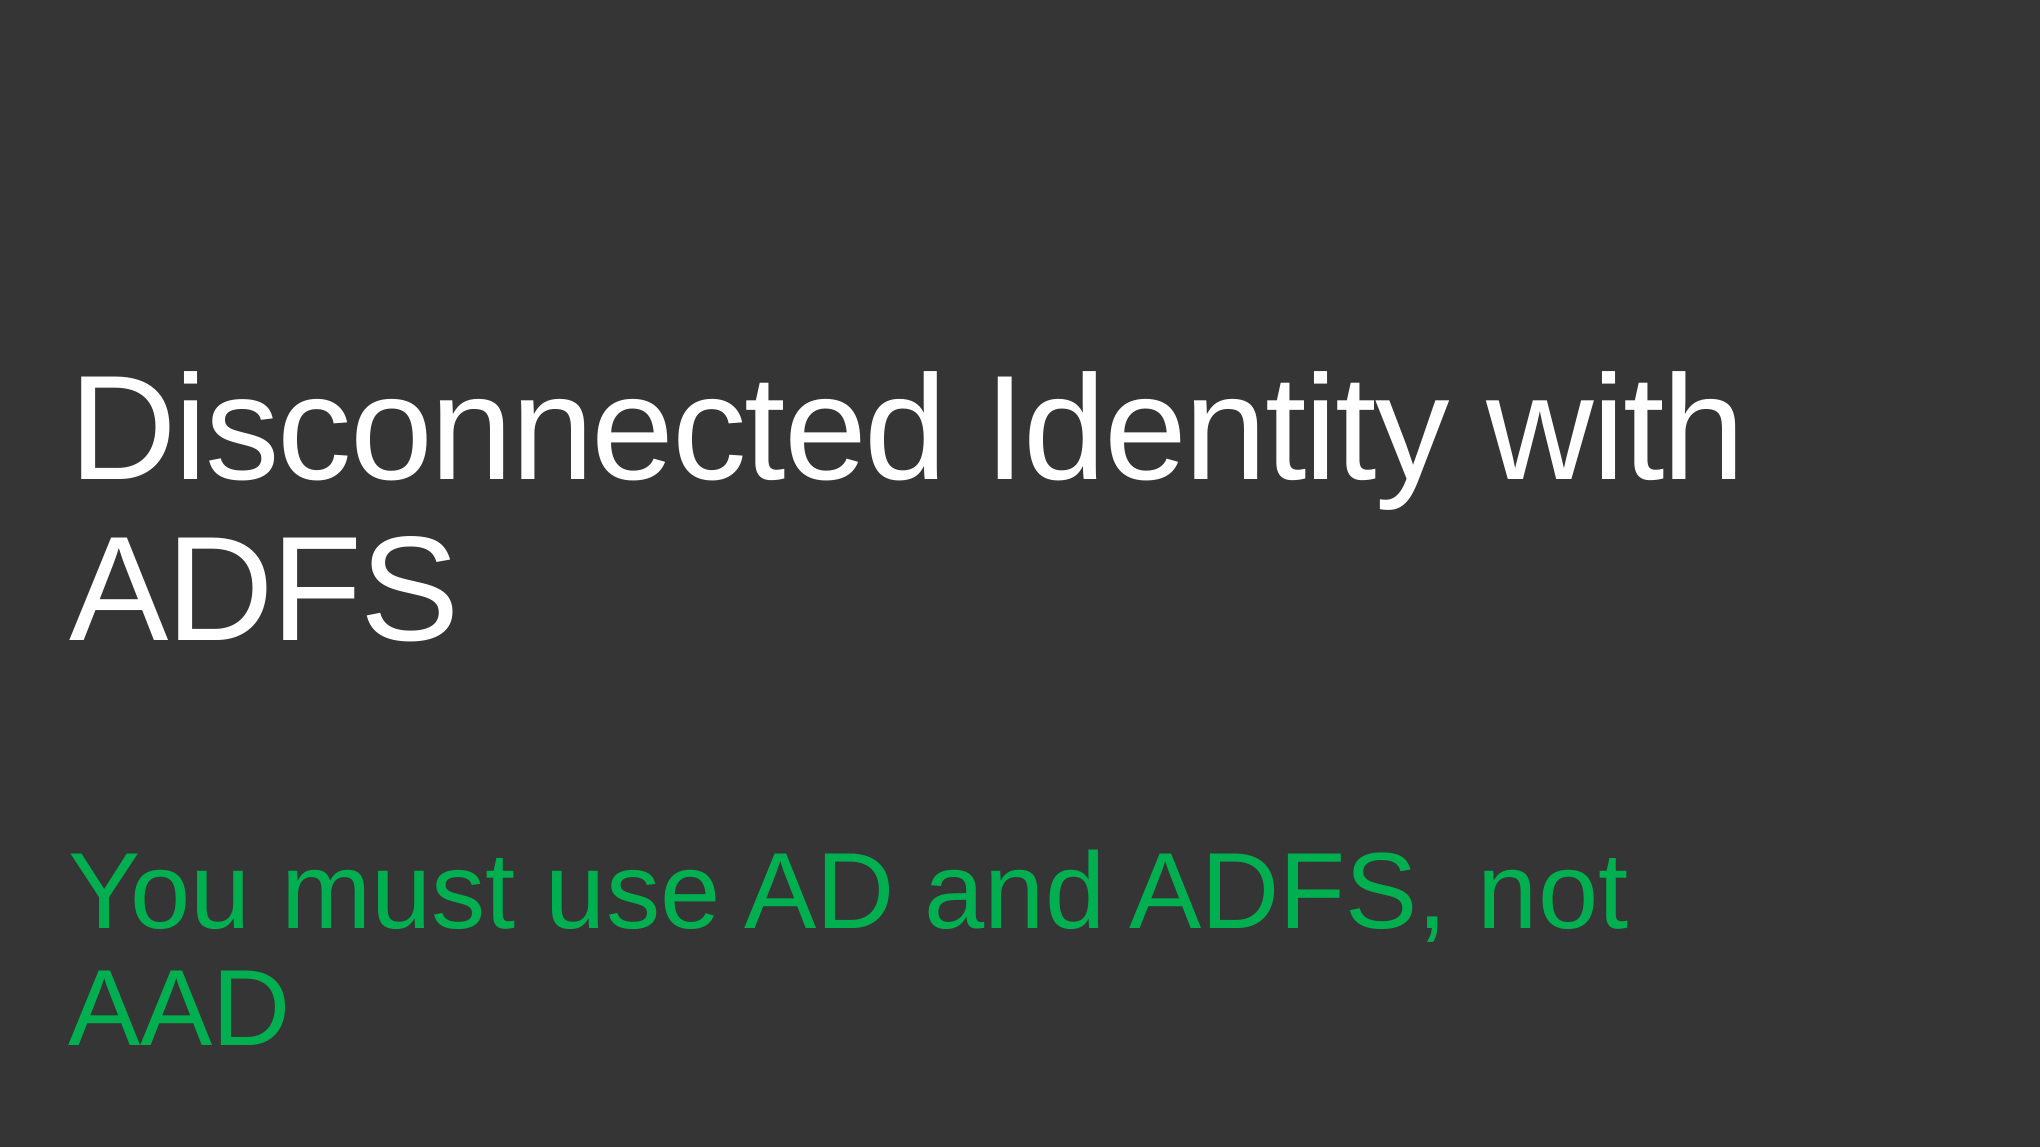

Disconnected Identity with ADFS
You must use AD and ADFS, not AAD